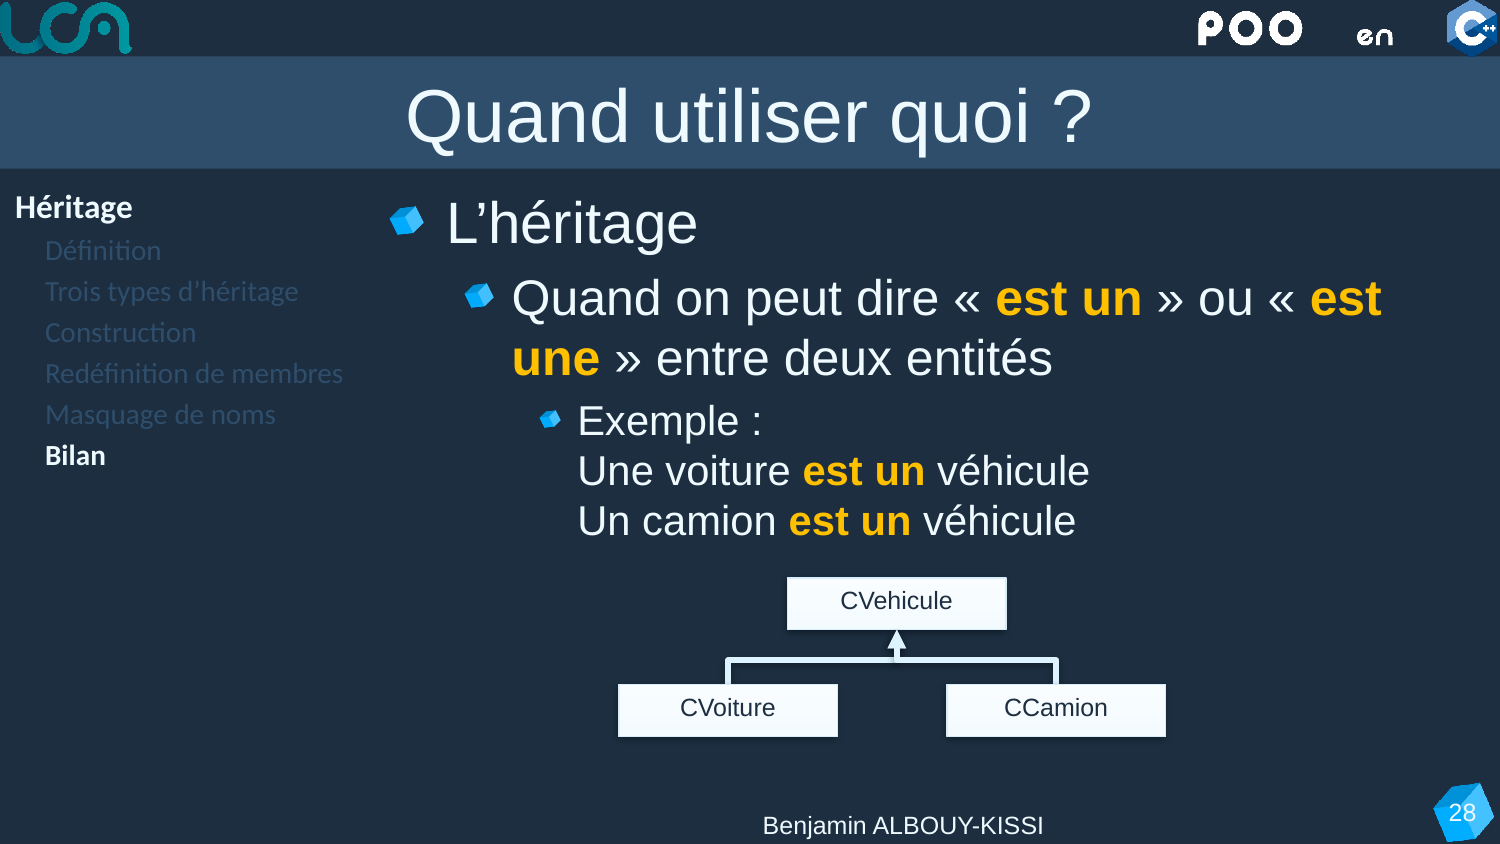

# Quand utiliser quoi ?
Héritage
Définition
Trois types d’héritage
Construction
Redéfinition de membres
Masquage de noms
Bilan

L’héritage
Quand on peut dire « est un » ou « est une » entre deux entités
Exemple :
Une voiture est un véhicule
Un camion est un véhicule
CVehicule
CVoiture
CCamion
28
Benjamin ALBOUY-KISSI